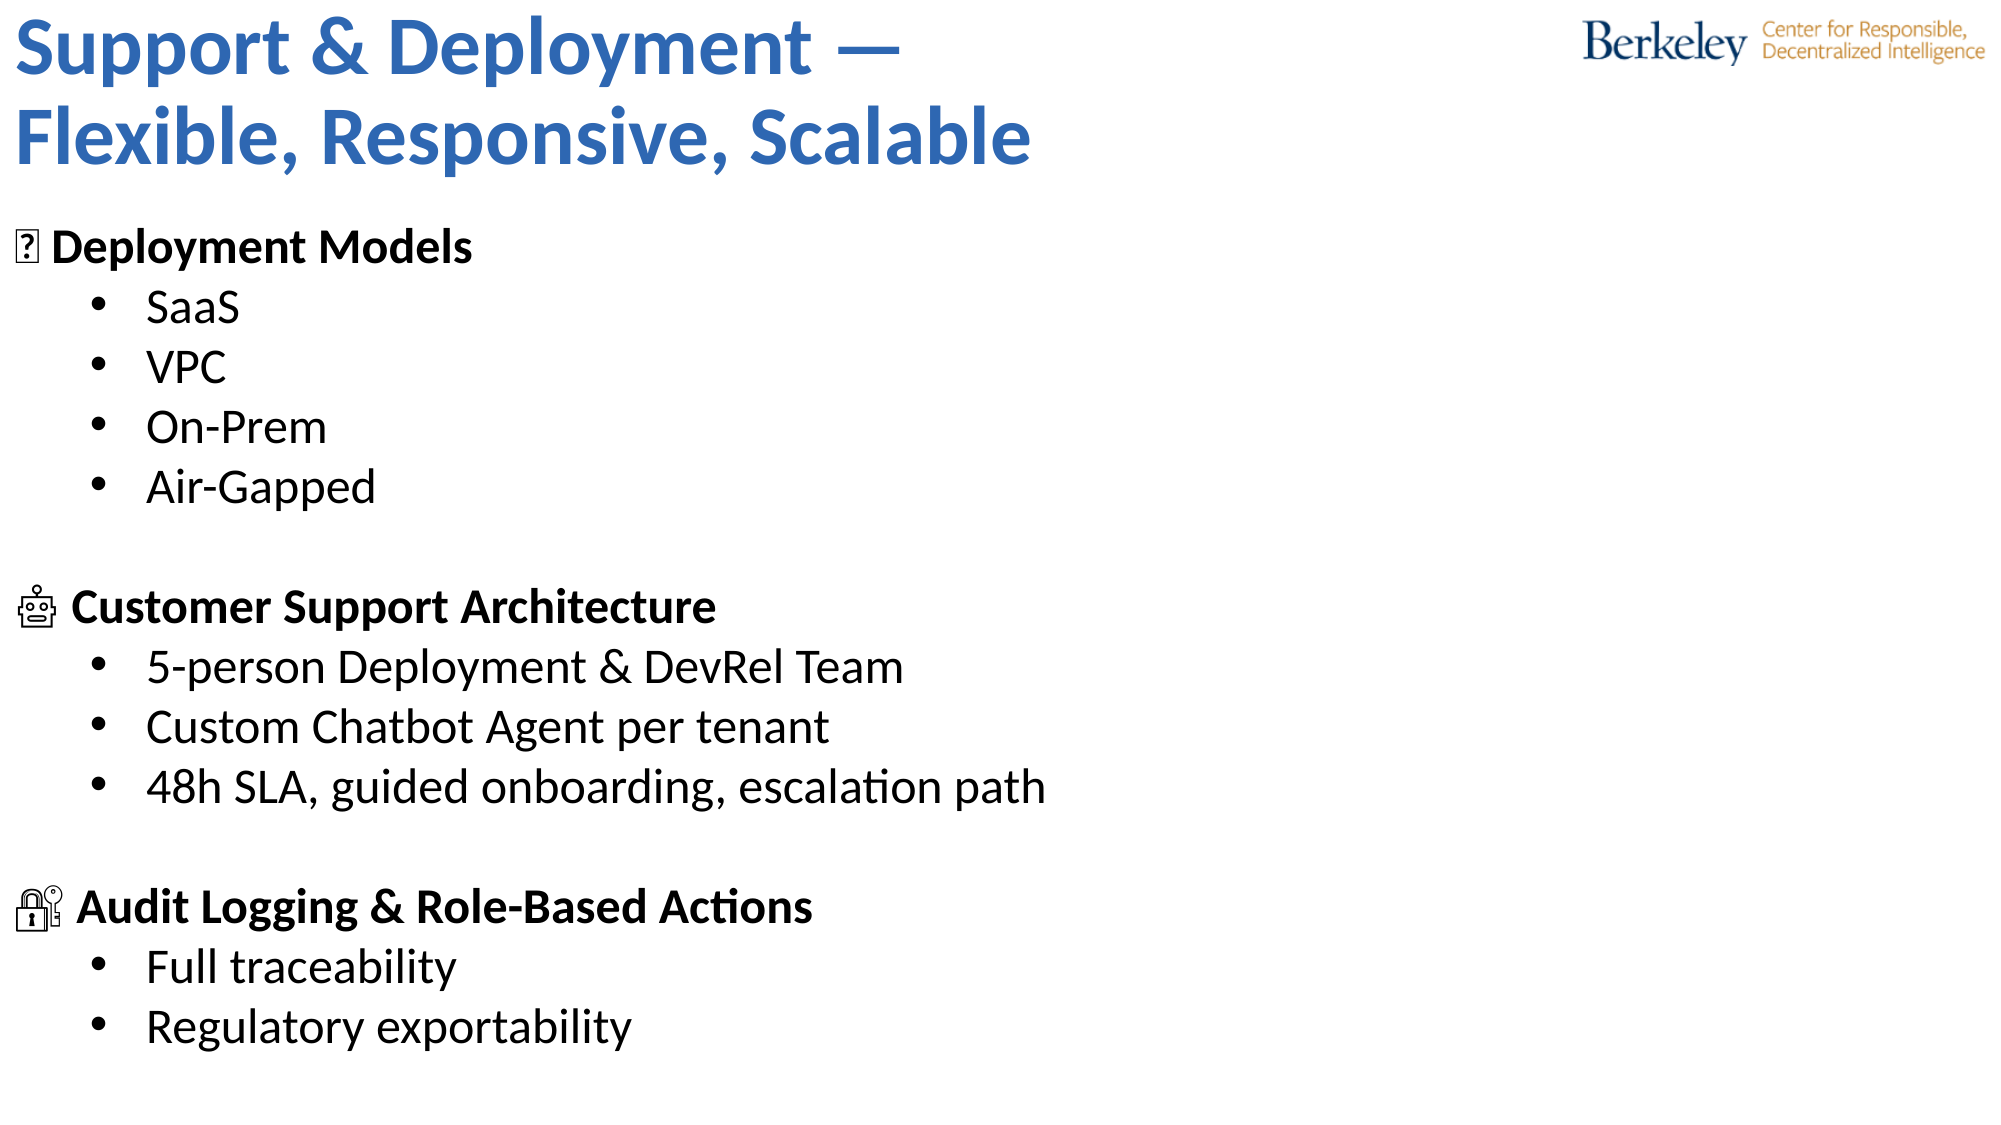

Support & Deployment —
Flexible, Responsive, Scalable
🧰 Deployment Models
SaaS
VPC
On-Prem
Air-Gapped

🤖 Customer Support Architecture
5-person Deployment & DevRel Team
Custom Chatbot Agent per tenant
48h SLA, guided onboarding, escalation path

🔐 Audit Logging & Role-Based Actions
Full traceability
Regulatory exportability